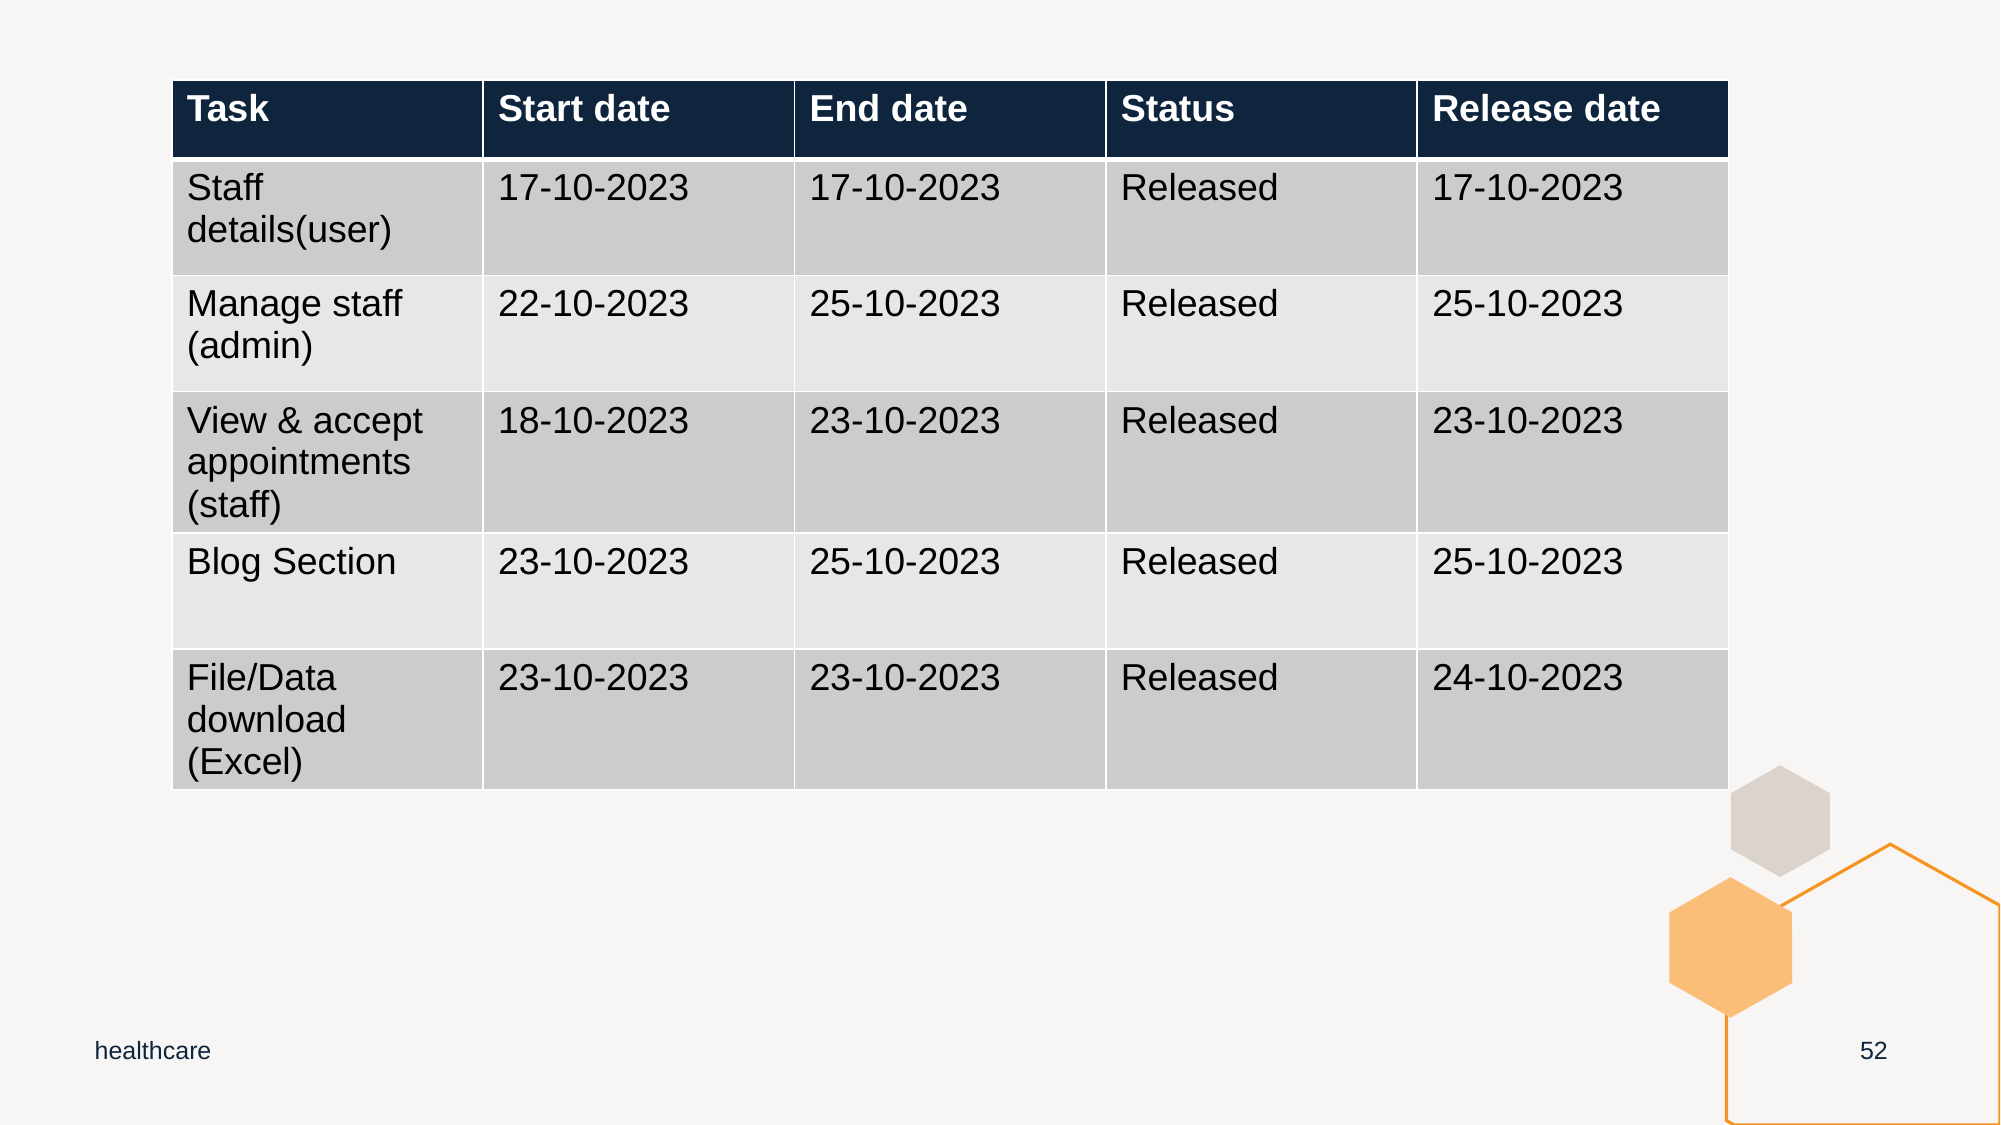

| Task | Start date | End date | Status | Release date |
| --- | --- | --- | --- | --- |
| Staff details(user) | 17-10-2023 | 17-10-2023 | Released | 17-10-2023 |
| Manage staff (admin) | 22-10-2023 | 25-10-2023 | Released | 25-10-2023 |
| View & accept appointments (staff) | 18-10-2023 | 23-10-2023 | Released | 23-10-2023 |
| Blog Section | 23-10-2023 | 25-10-2023 | Released | 25-10-2023 |
| File/Data download (Excel) | 23-10-2023 | 23-10-2023 | Released | 24-10-2023 |
healthcare
52